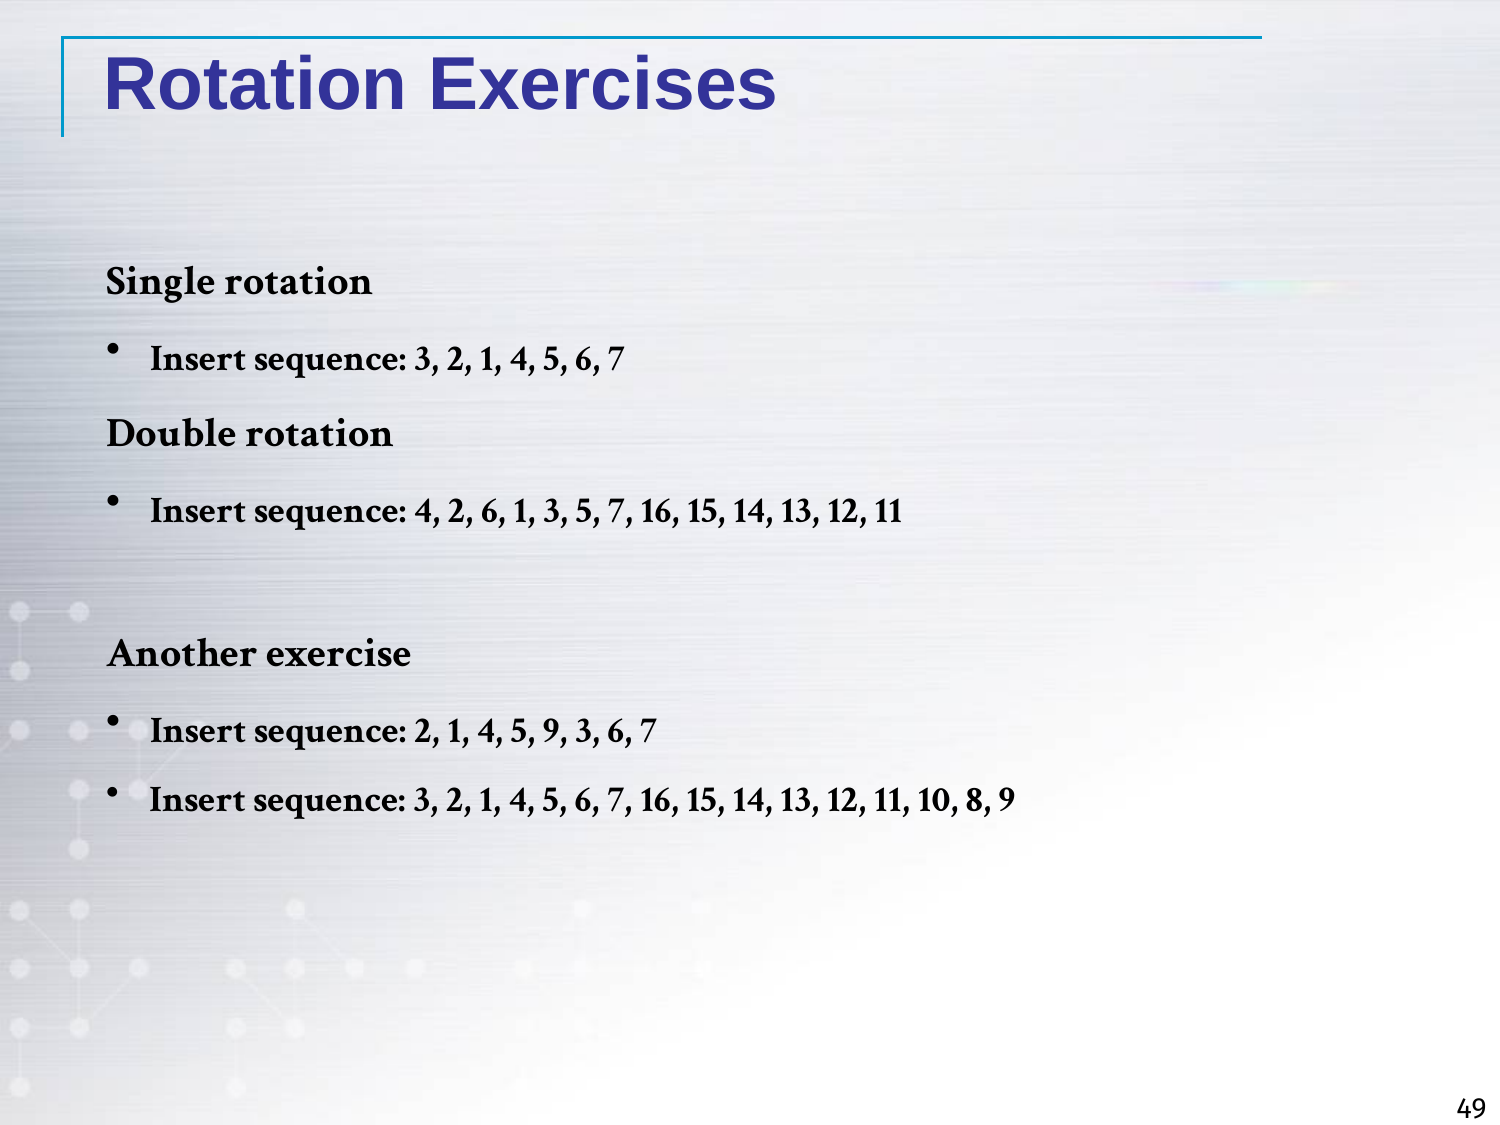

Rotation Exercises
Single rotation
 Insert sequence: 3, 2, 1, 4, 5, 6, 7
Double rotation
 Insert sequence: 4, 2, 6, 1, 3, 5, 7, 16, 15, 14, 13, 12, 11

Another exercise
 Insert sequence: 2, 1, 4, 5, 9, 3, 6, 7
 Insert sequence: 3, 2, 1, 4, 5, 6, 7, 16, 15, 14, 13, 12, 11, 10, 8, 9

49